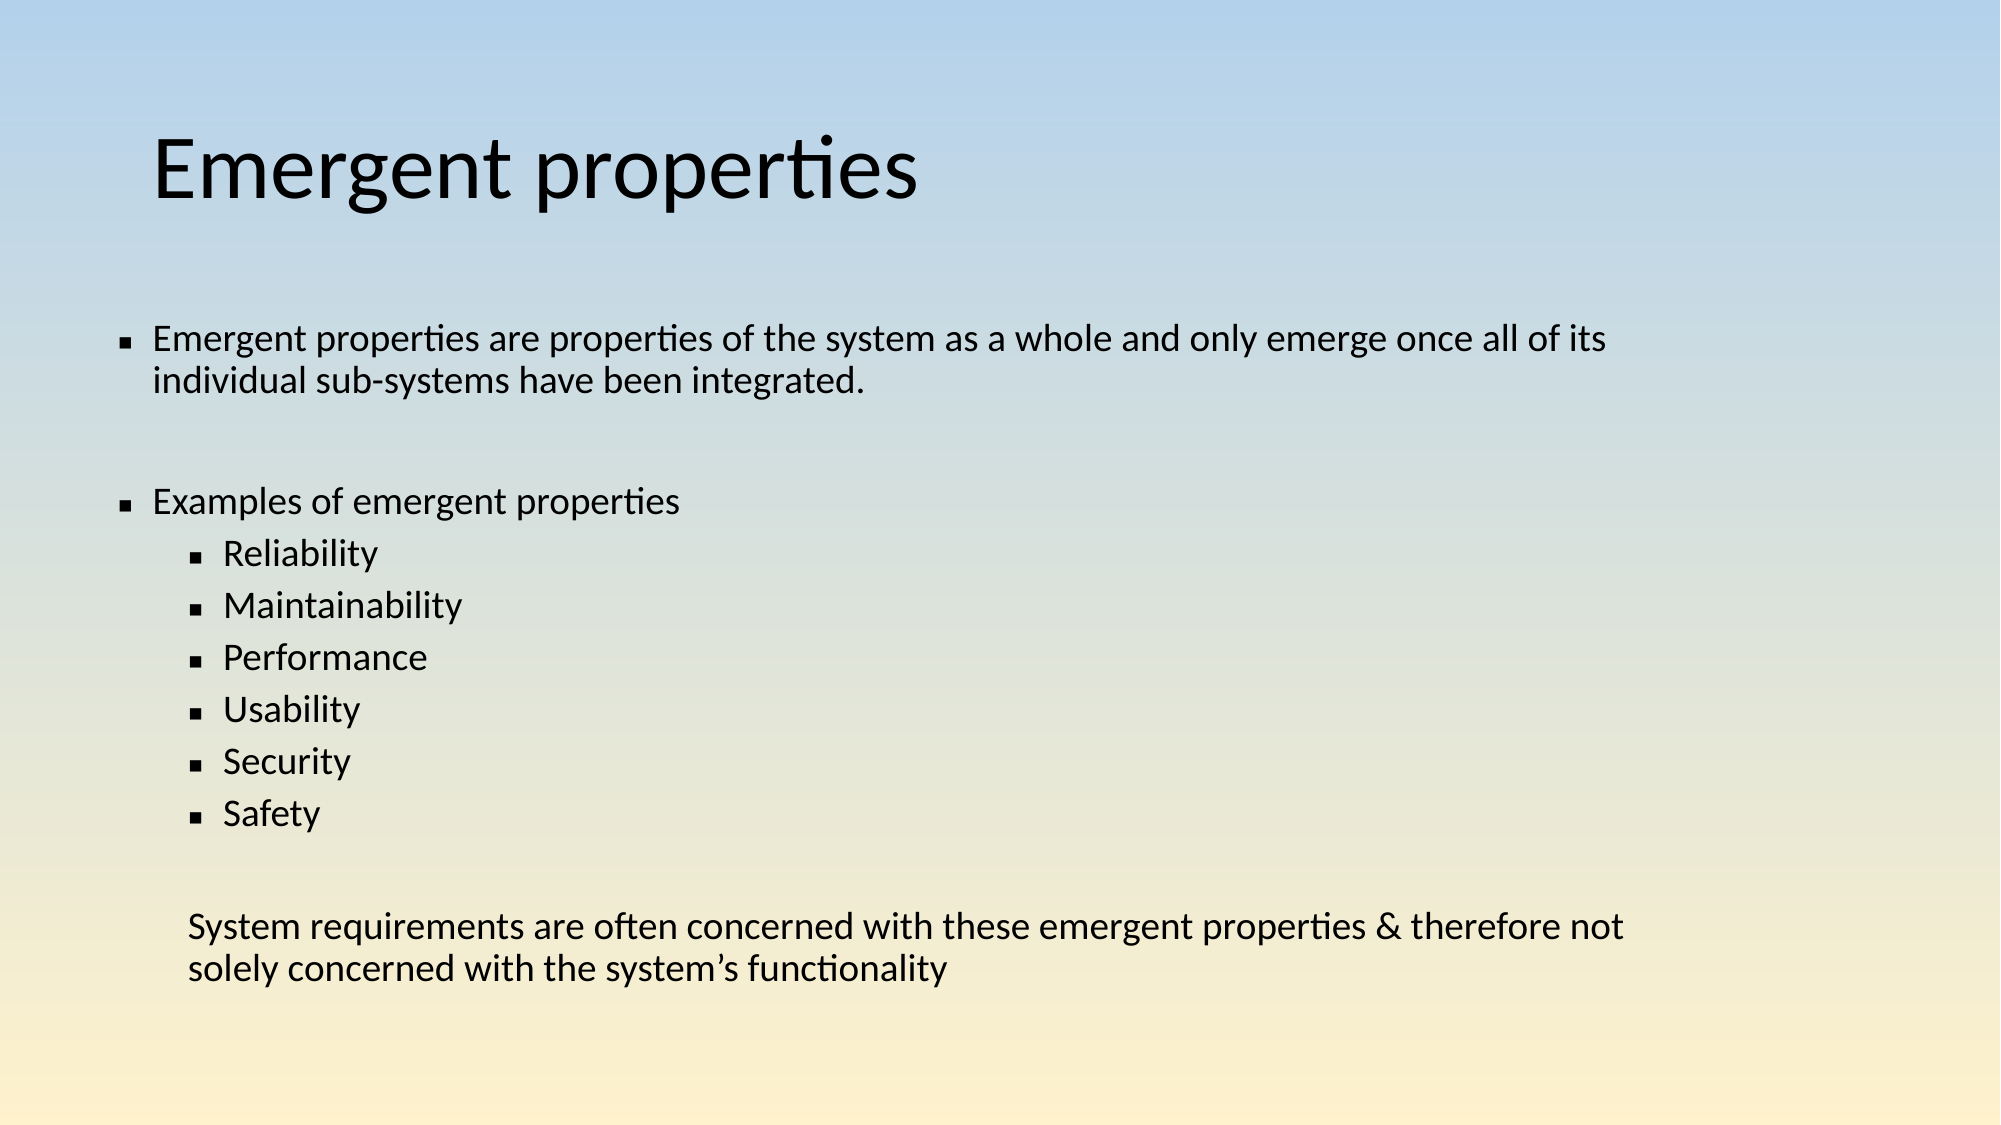

# Emergent properties
Emergent properties are properties of the system as a whole and only emerge once all of its individual sub-systems have been integrated.

Examples of emergent properties
Reliability
Maintainability
Performance
Usability
Security
Safety

System requirements are often concerned with these emergent properties & therefore not solely concerned with the system’s functionality